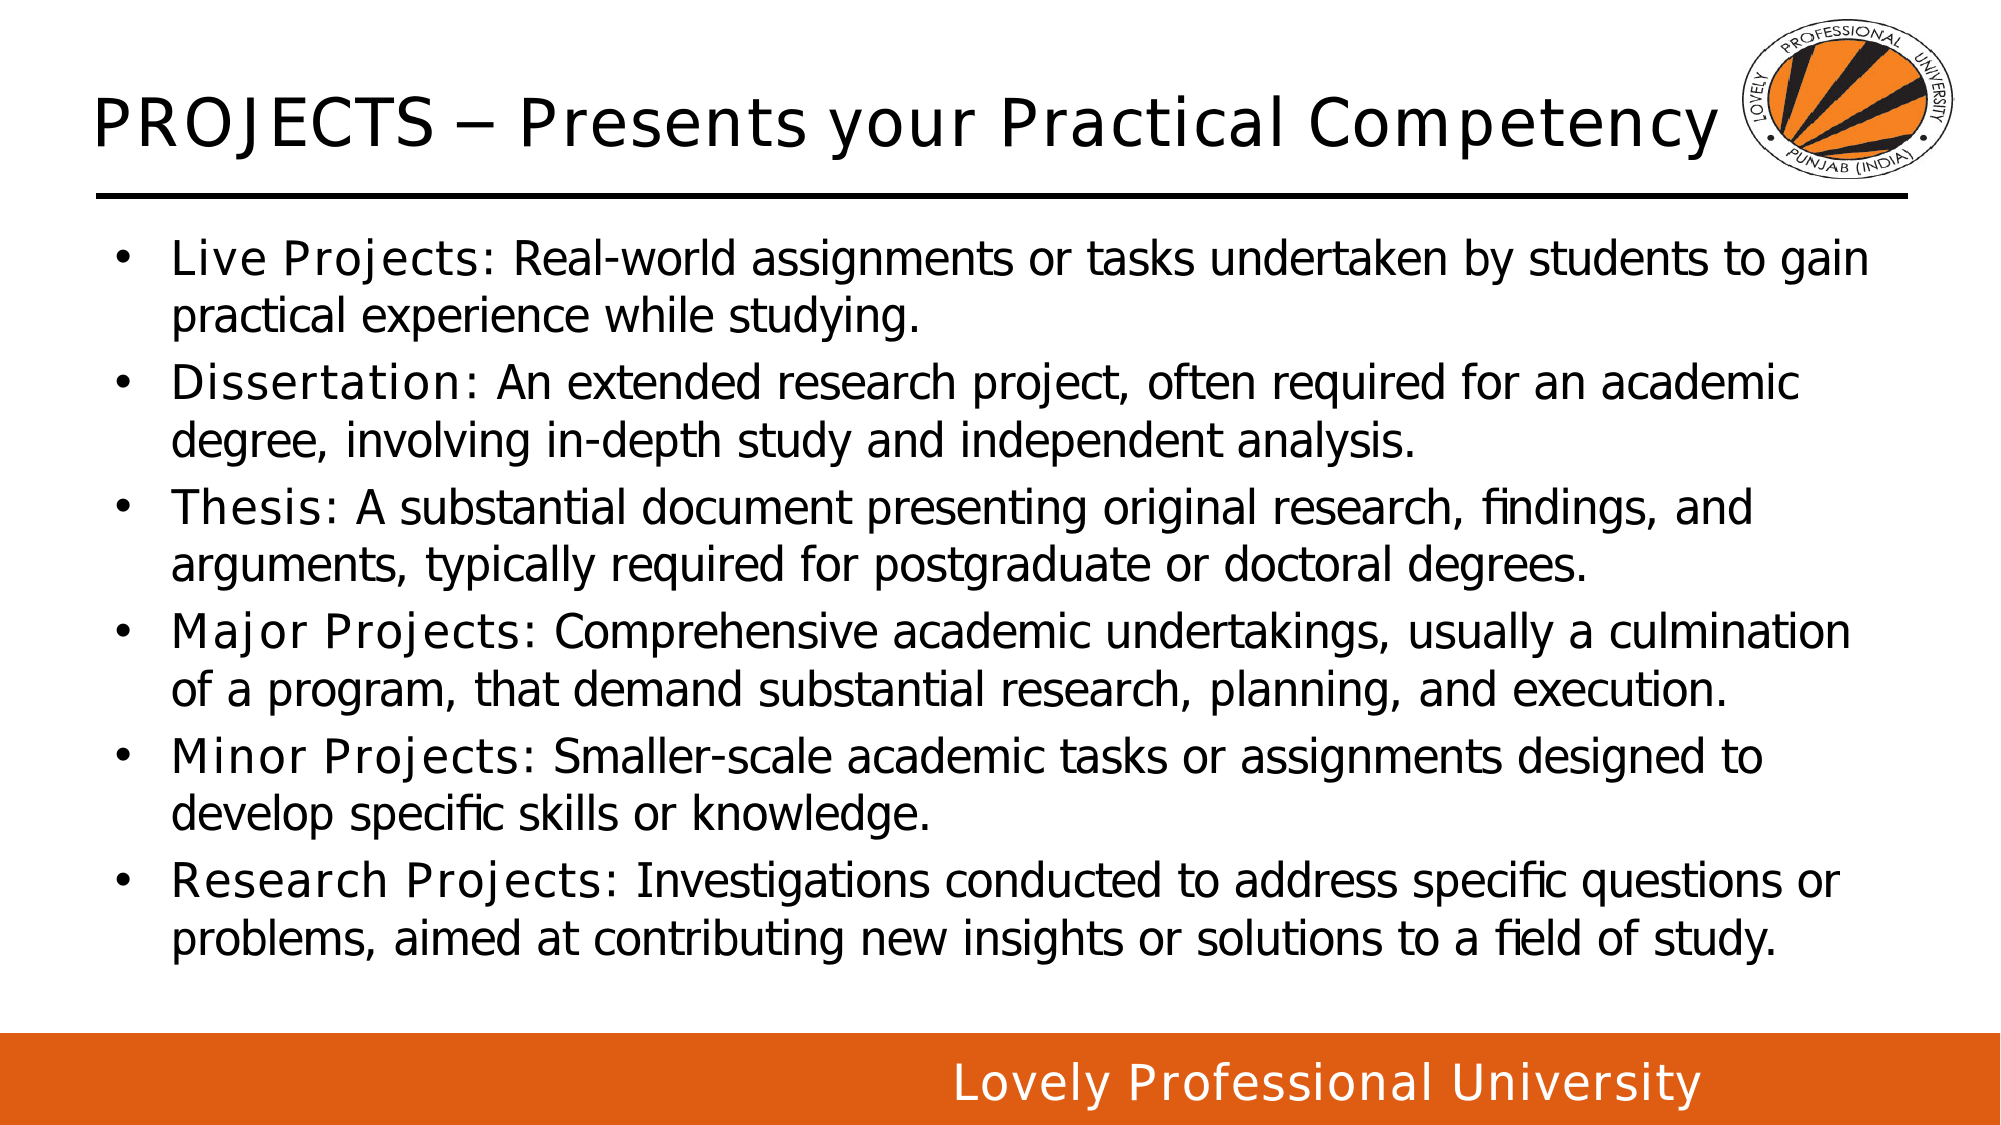

# PROJECTS – Presents your Practical Competency
Live Projects: Real-world assignments or tasks undertaken by students to gain practical experience while studying.
Dissertation: An extended research project, often required for an academic degree, involving in-depth study and independent analysis.
Thesis: A substantial document presenting original research, findings, and arguments, typically required for postgraduate or doctoral degrees.
Major Projects: Comprehensive academic undertakings, usually a culmination of a program, that demand substantial research, planning, and execution.
Minor Projects: Smaller-scale academic tasks or assignments designed to develop specific skills or knowledge.
Research Projects: Investigations conducted to address specific questions or problems, aimed at contributing new insights or solutions to a field of study.